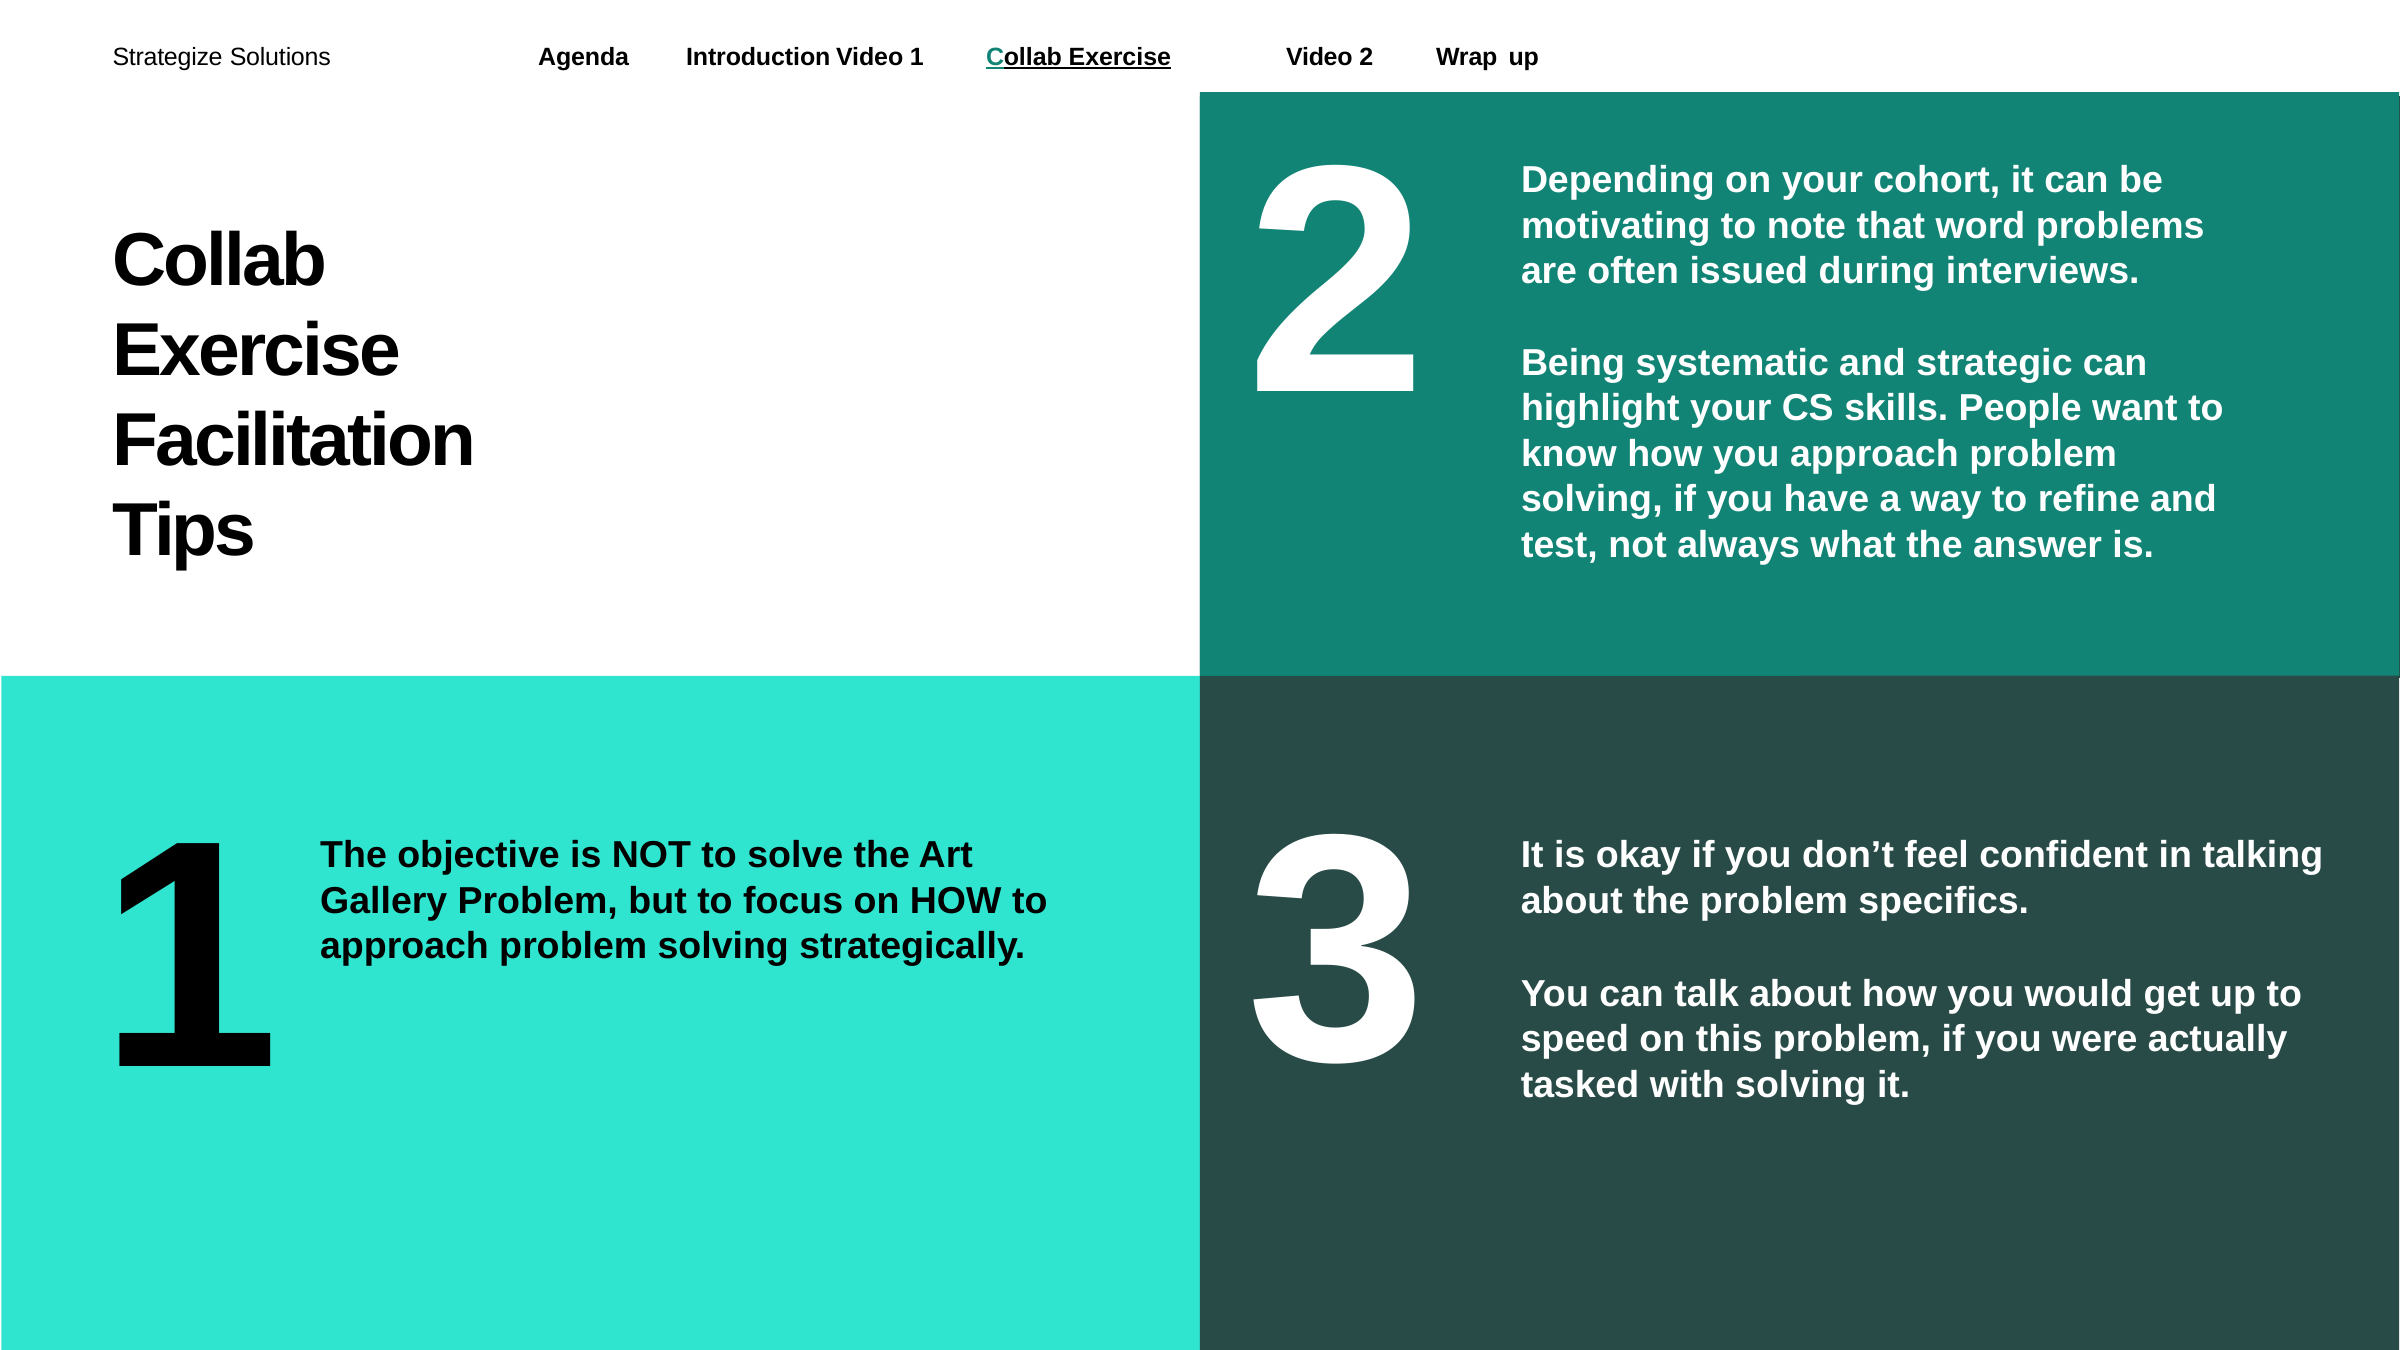

2

Depending on your cohort, it can be motivating to note that word problems are often issued during interviews.
Being systematic and strategic can highlight your CS skills. People want to know how you approach problem solving, if you have a way to refine and test, not always what the answer is.
Collab Exercise Facilitation Tips

3
1
It is okay if you don’t feel confident in talking about the problem specifics.

You can talk about how you would get up to speed on this problem, if you were actually tasked with solving it.
The objective is NOT to solve the Art Gallery Problem, but to focus on HOW to approach problem solving strategically.

66